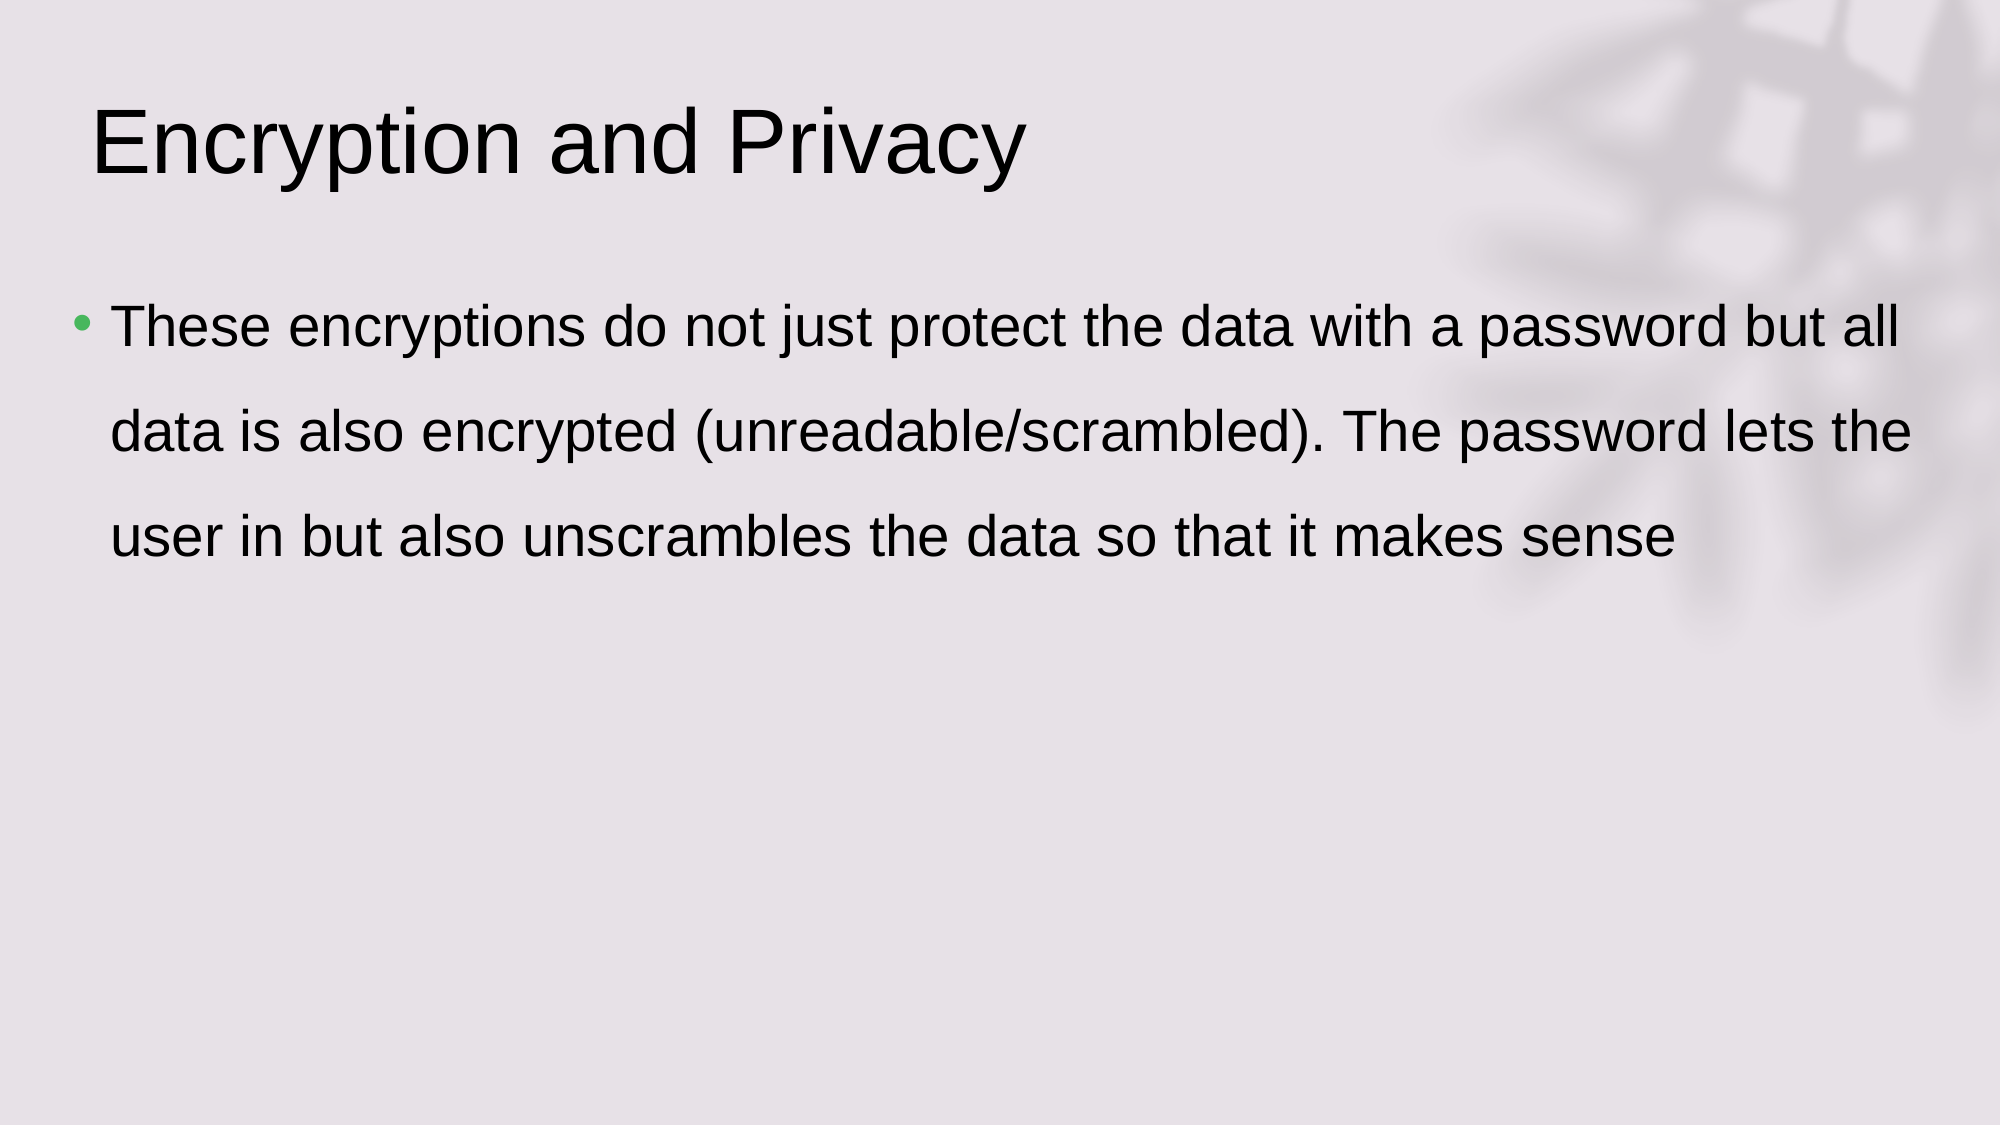

# Encryption and Privacy
These encryptions do not just protect the data with a password but all data is also encrypted (unreadable/scrambled). The password lets the user in but also unscrambles the data so that it makes sense